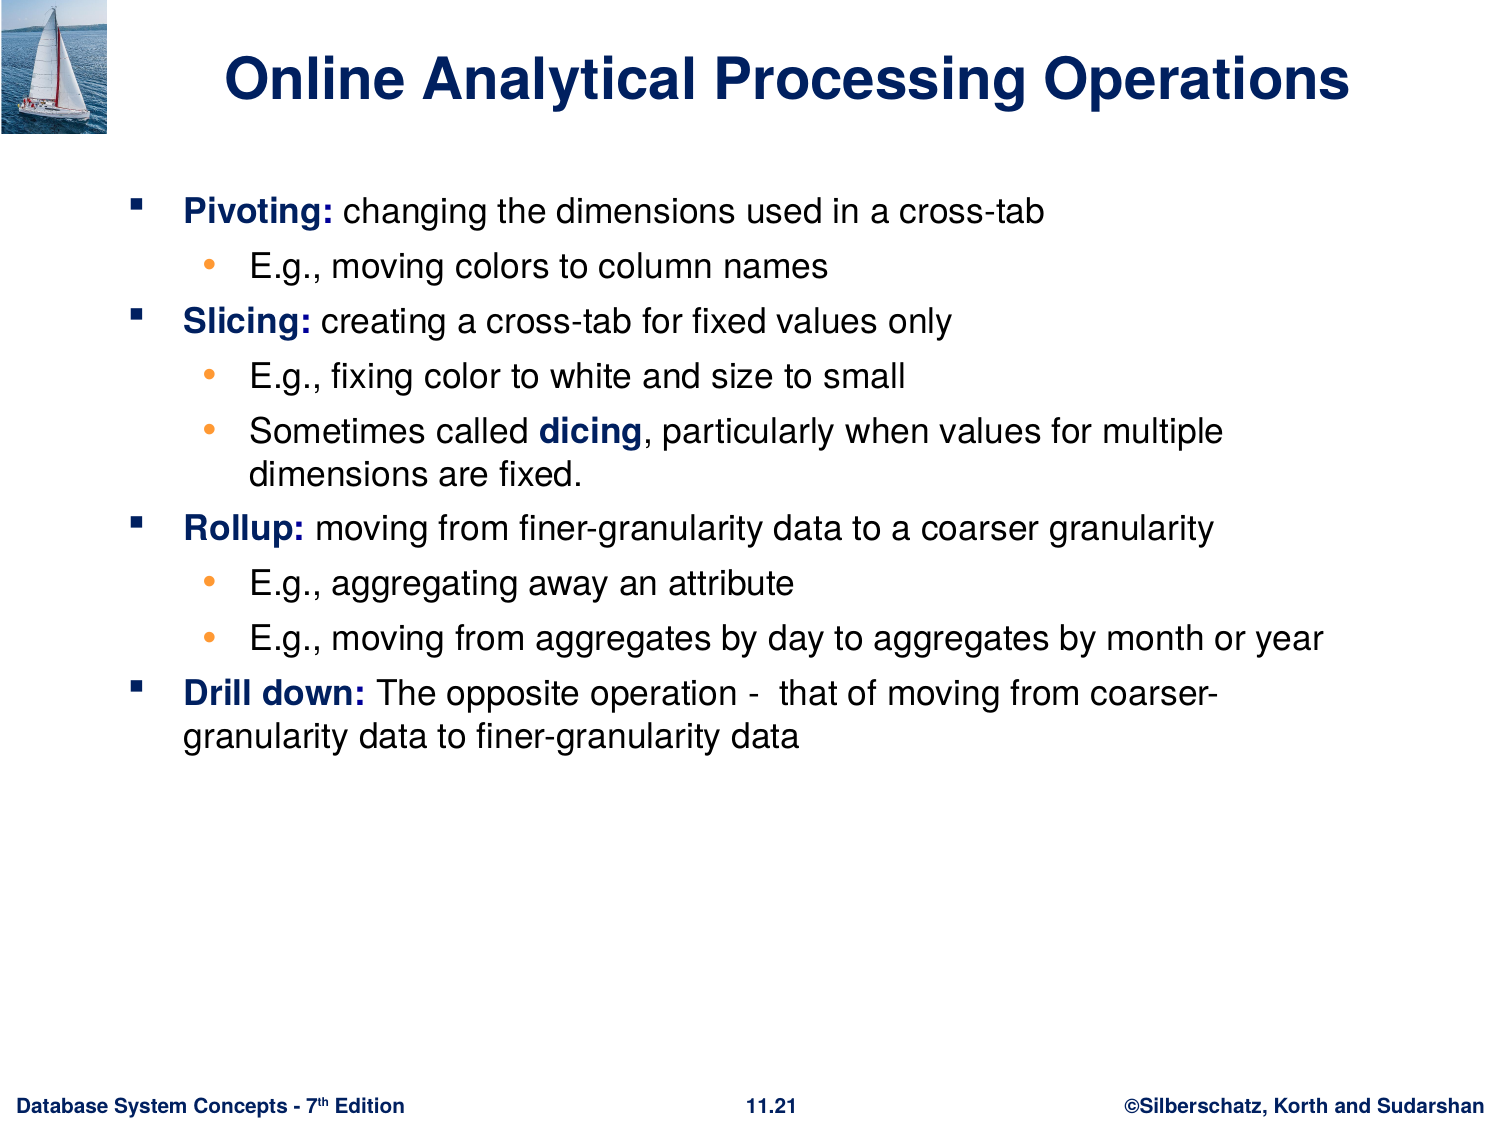

# Online Analytical Processing Operations
Pivoting: changing the dimensions used in a cross-tab
E.g., moving colors to column names
Slicing: creating a cross-tab for fixed values only
E.g., fixing color to white and size to small
Sometimes called dicing, particularly when values for multiple dimensions are fixed.
Rollup: moving from finer-granularity data to a coarser granularity
E.g., aggregating away an attribute
E.g., moving from aggregates by day to aggregates by month or year
Drill down: The opposite operation -  that of moving from coarser-granularity data to finer-granularity data